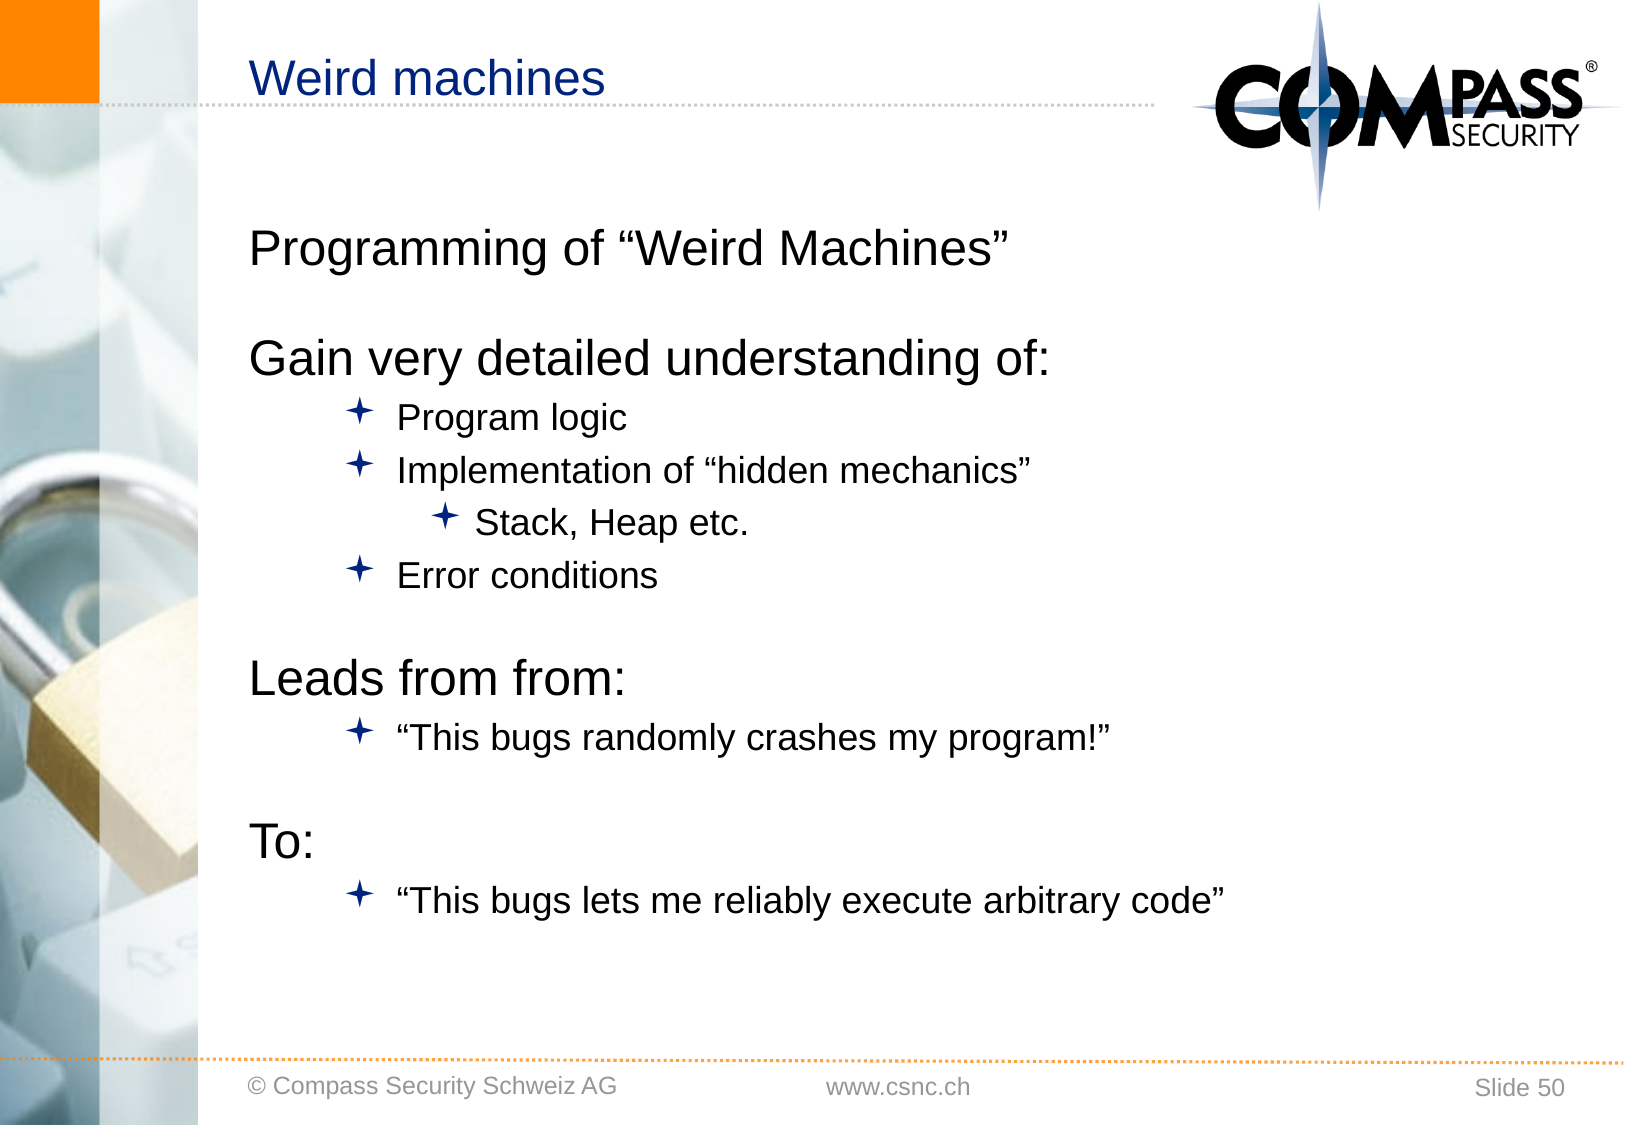

# Weird machines
Programming of “Weird Machines”
Gain very detailed understanding of:
Program logic
Implementation of “hidden mechanics”
Stack, Heap etc.
Error conditions
Leads from from:
“This bugs randomly crashes my program!”
To:
“This bugs lets me reliably execute arbitrary code”